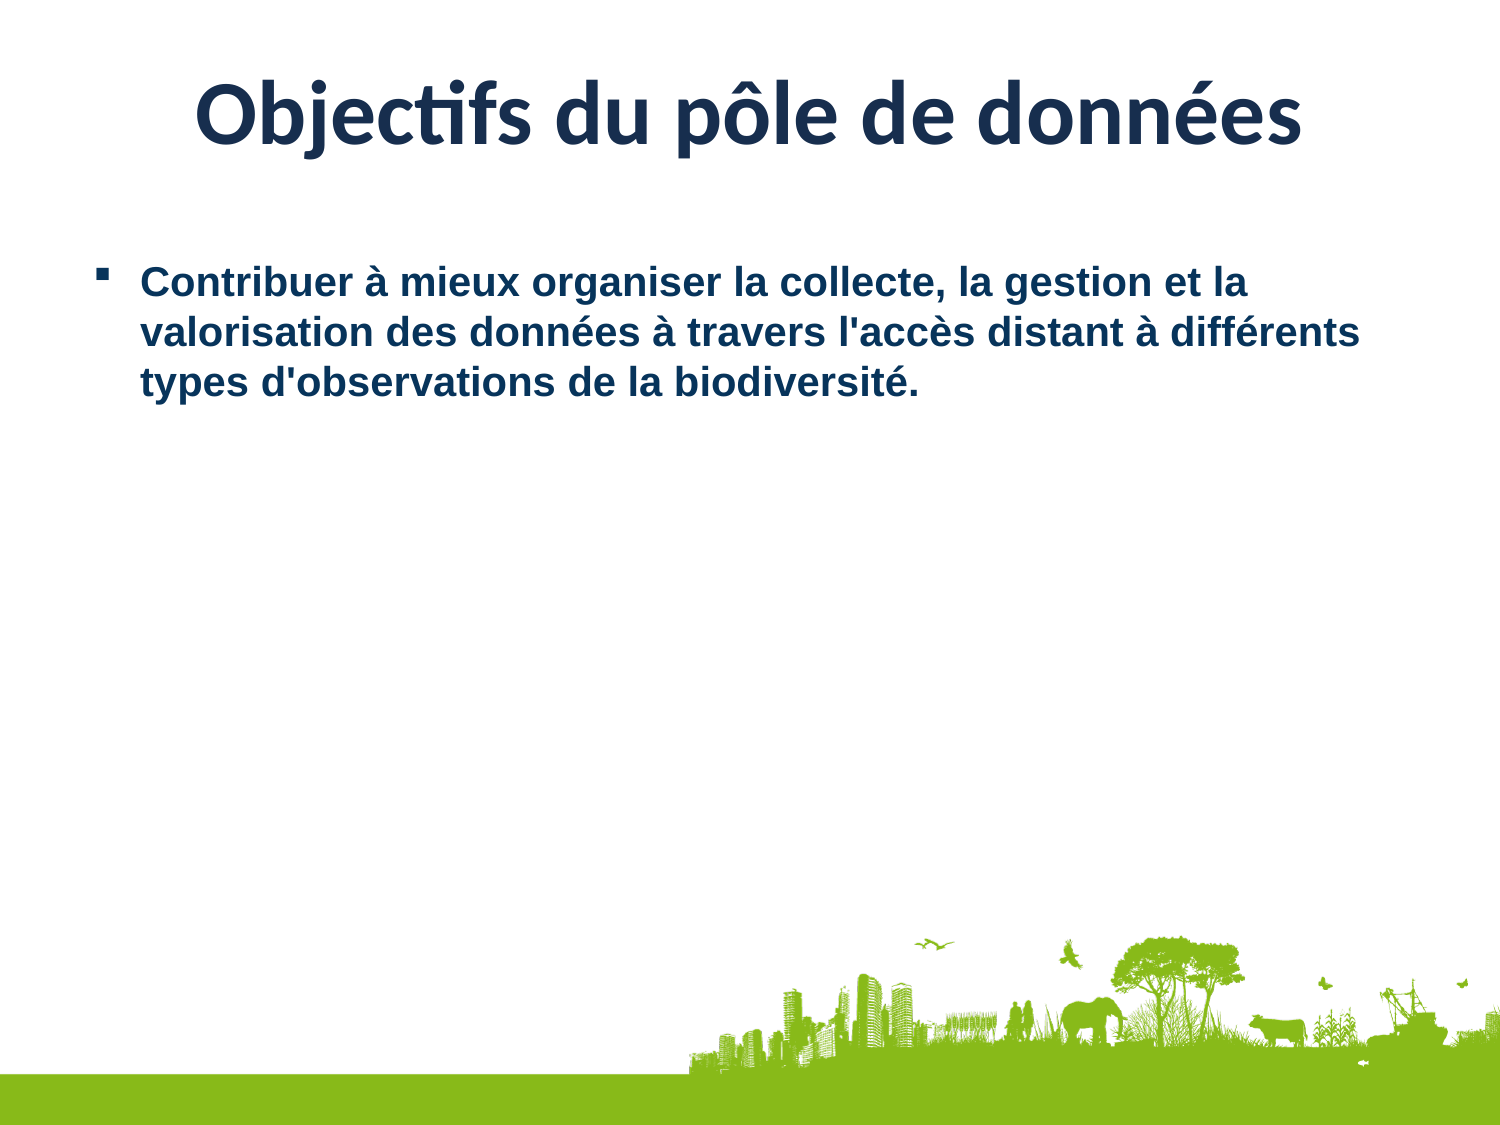

# Objectifs du pôle de données
Contribuer à mieux organiser la collecte, la gestion et la valorisation des données à travers l'accès distant à différents types d'observations de la biodiversité.